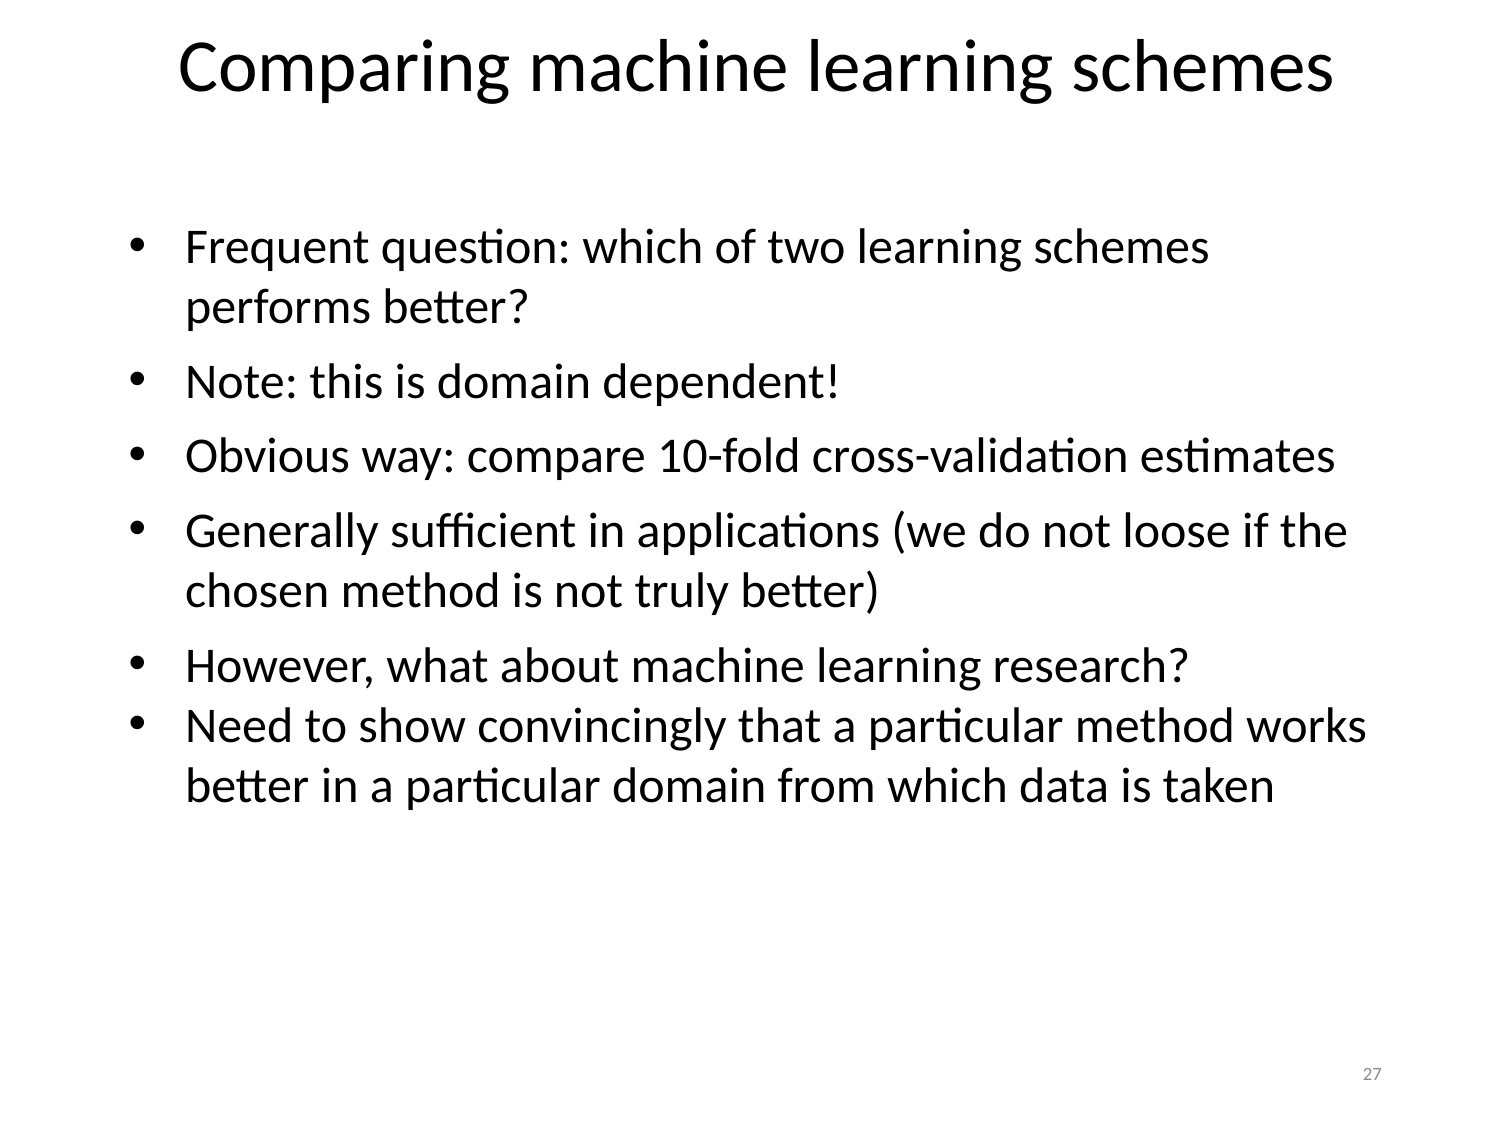

Comparing machine learning schemes
Frequent question: which of two learning schemes performs better?
Note: this is domain dependent!
Obvious way: compare 10-fold cross-validation estimates
Generally sufficient in applications (we do not loose if the chosen method is not truly better)
However, what about machine learning research?
Need to show convincingly that a particular method works better in a particular domain from which data is taken
27